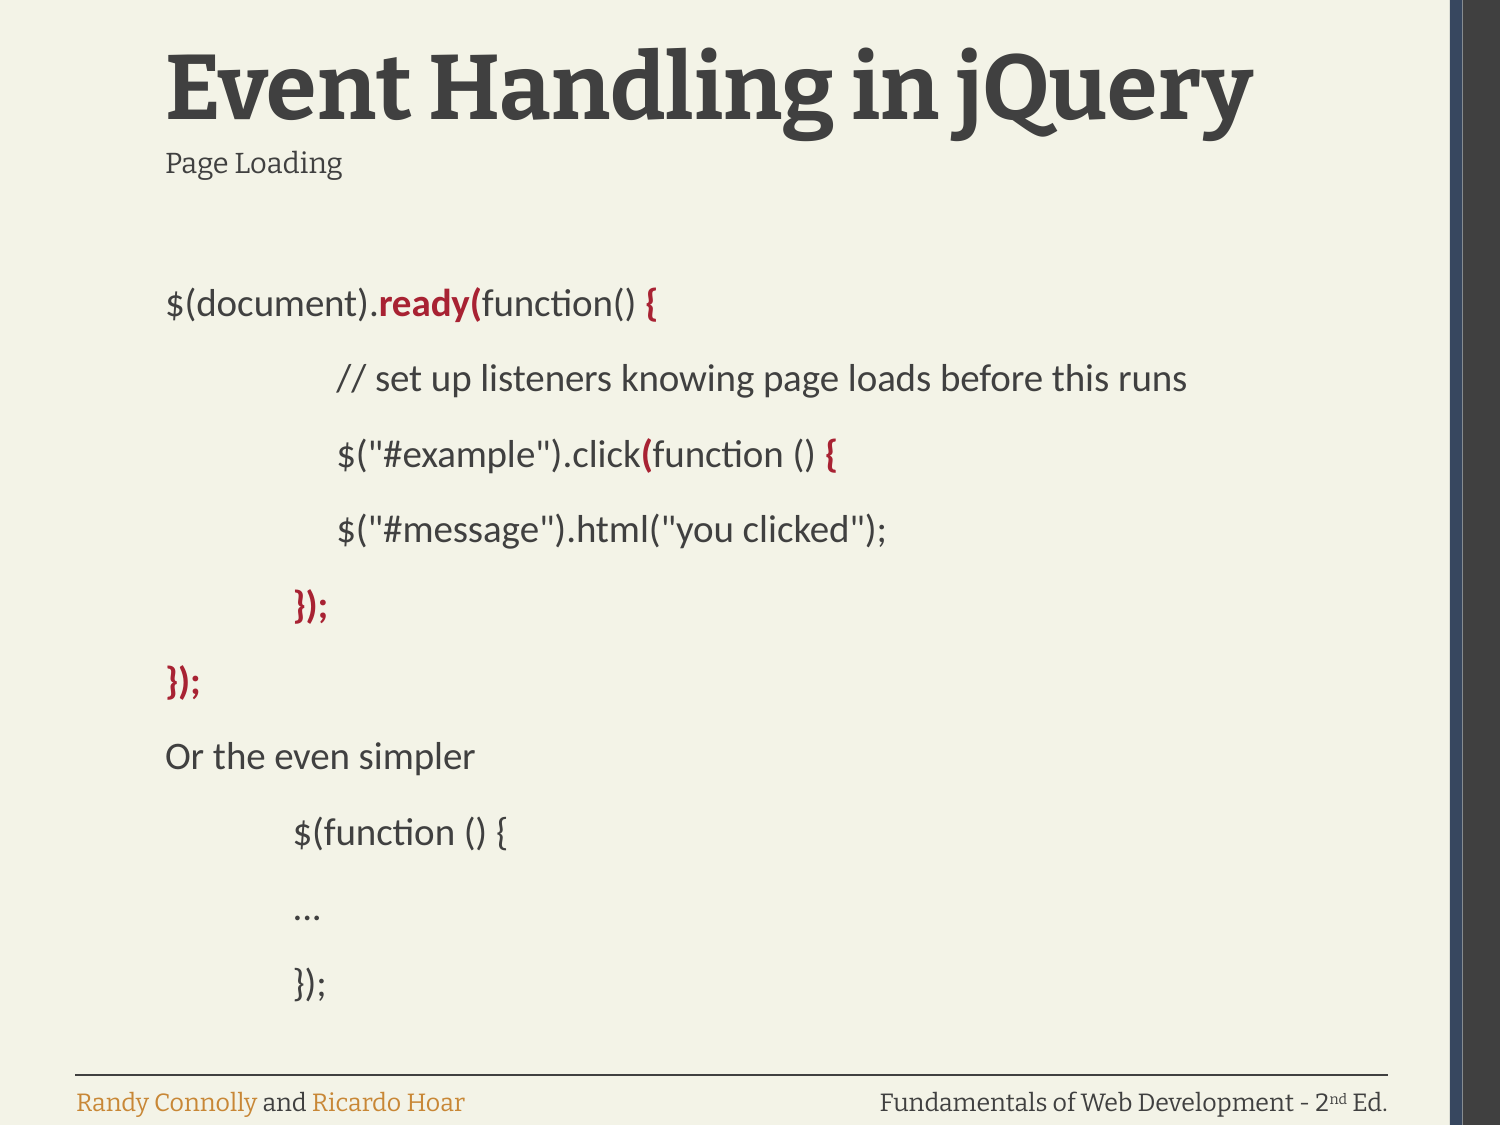

# Event Handling in jQuery
Page Loading
$(document).ready(function() {
	     // set up listeners knowing page loads before this runs
	     $("#example").click(function () {
	     $("#message").html("you clicked");
	});
});
Or the even simpler
	$(function () {
	...
	});